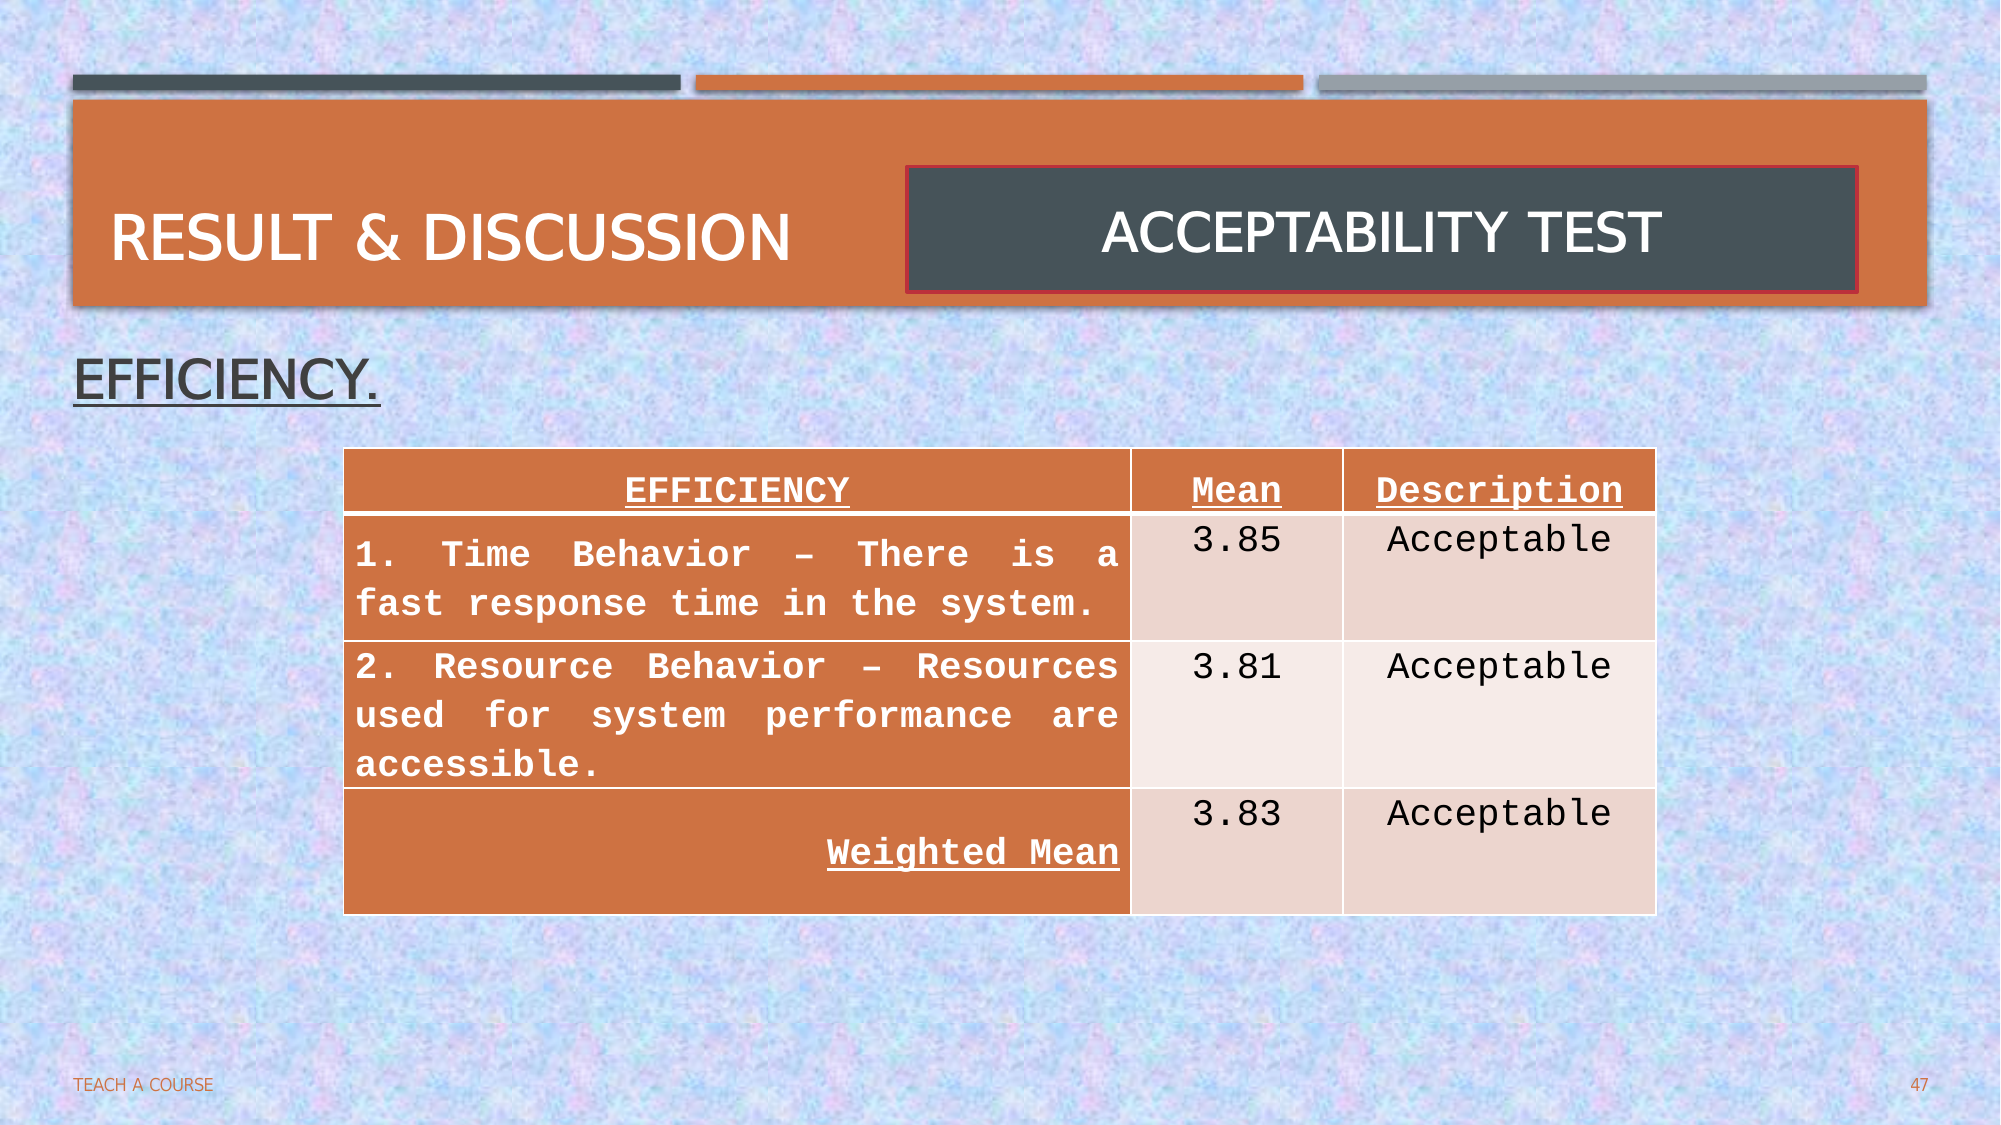

# RESULT & DISCUSSION
ACCEPTABILITY TEST
EFFICIENCY.
| EFFICIENCY | Mean | Description |
| --- | --- | --- |
| 1. Time Behavior – There is a fast response time in the system. | 3.85 | Acceptable |
| 2. Resource Behavior – Resources used for system performance are accessible. | 3.81 | Acceptable |
| Weighted Mean | 3.83 | Acceptable |
Teach a Course
47